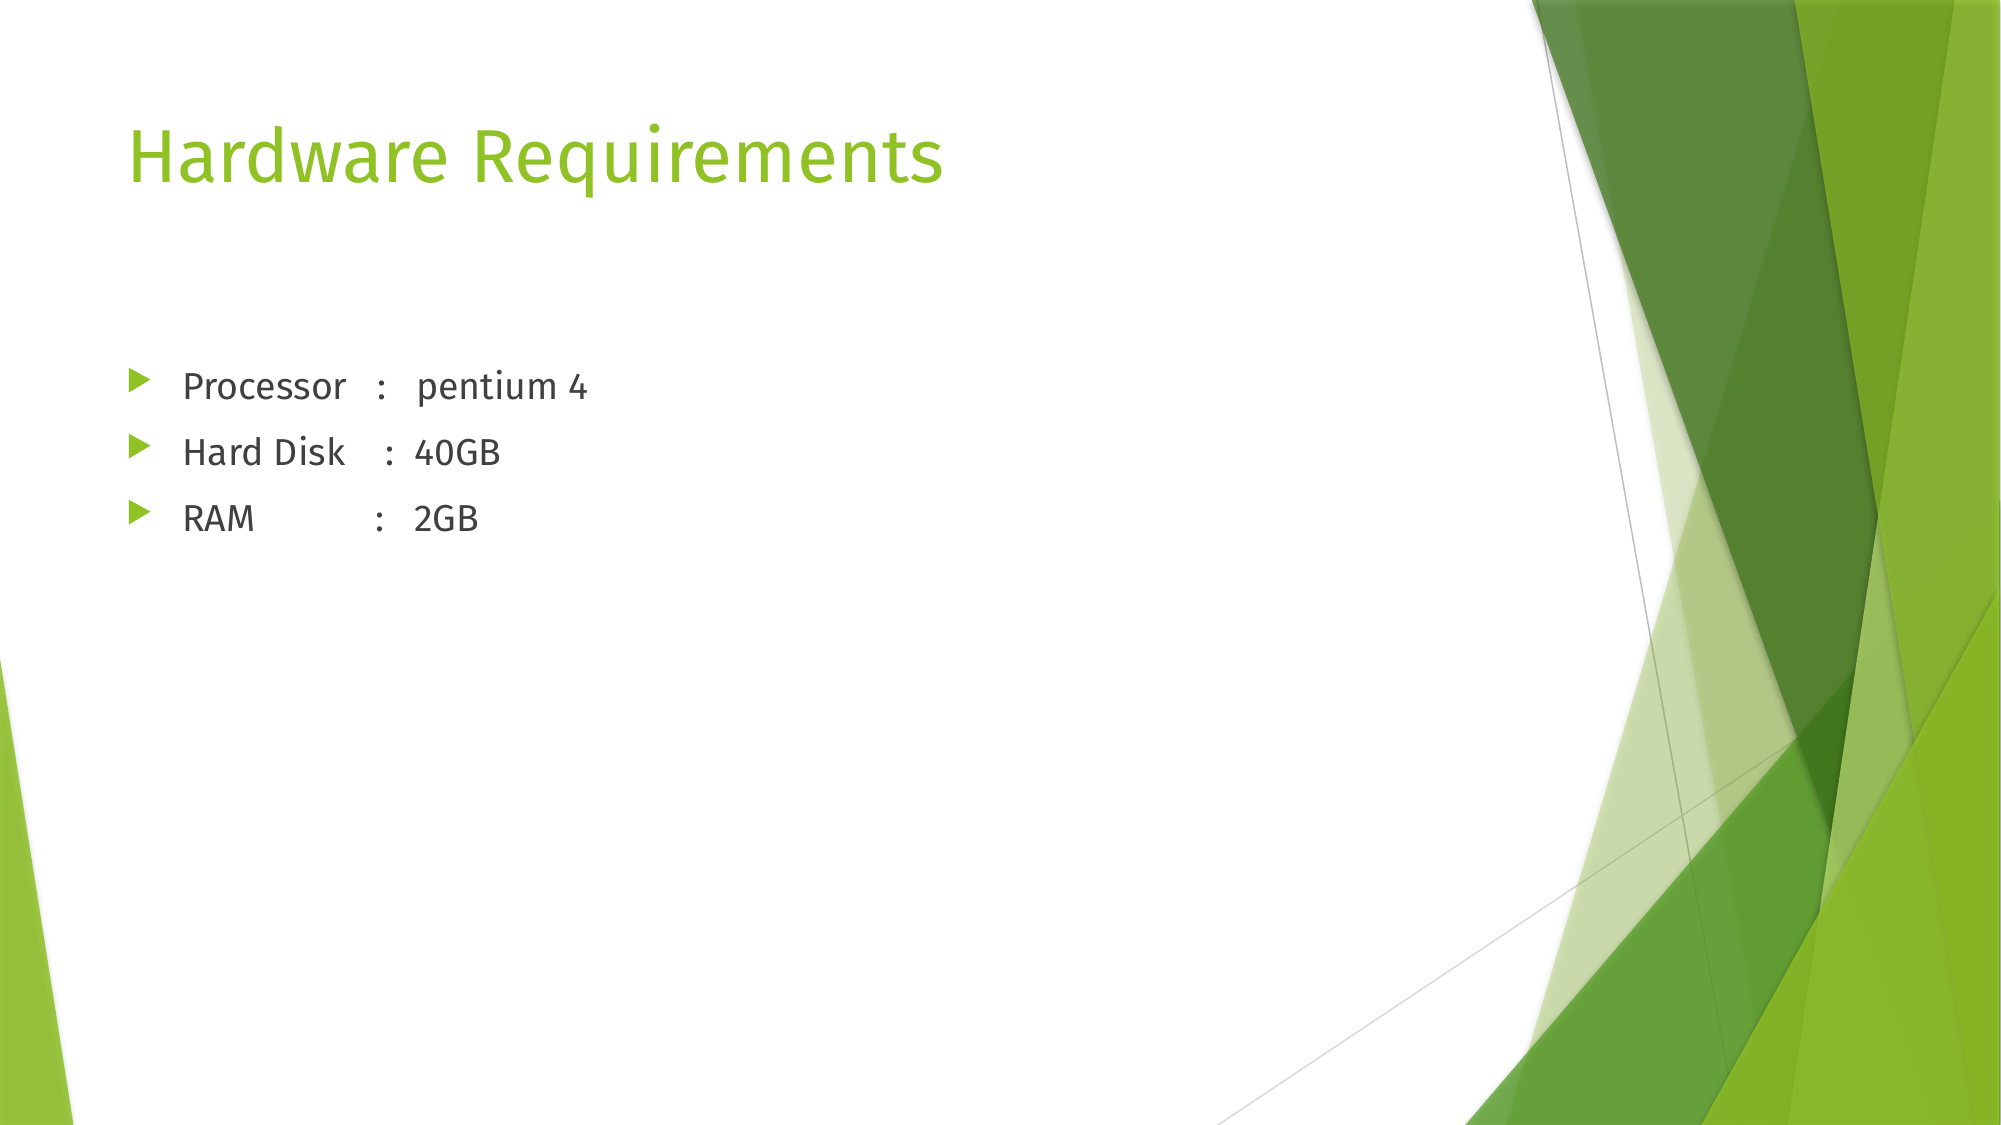

# Hardware Requirements
Processor   :   pentium 4
Hard Disk    :  40GB
RAM            :   2GB